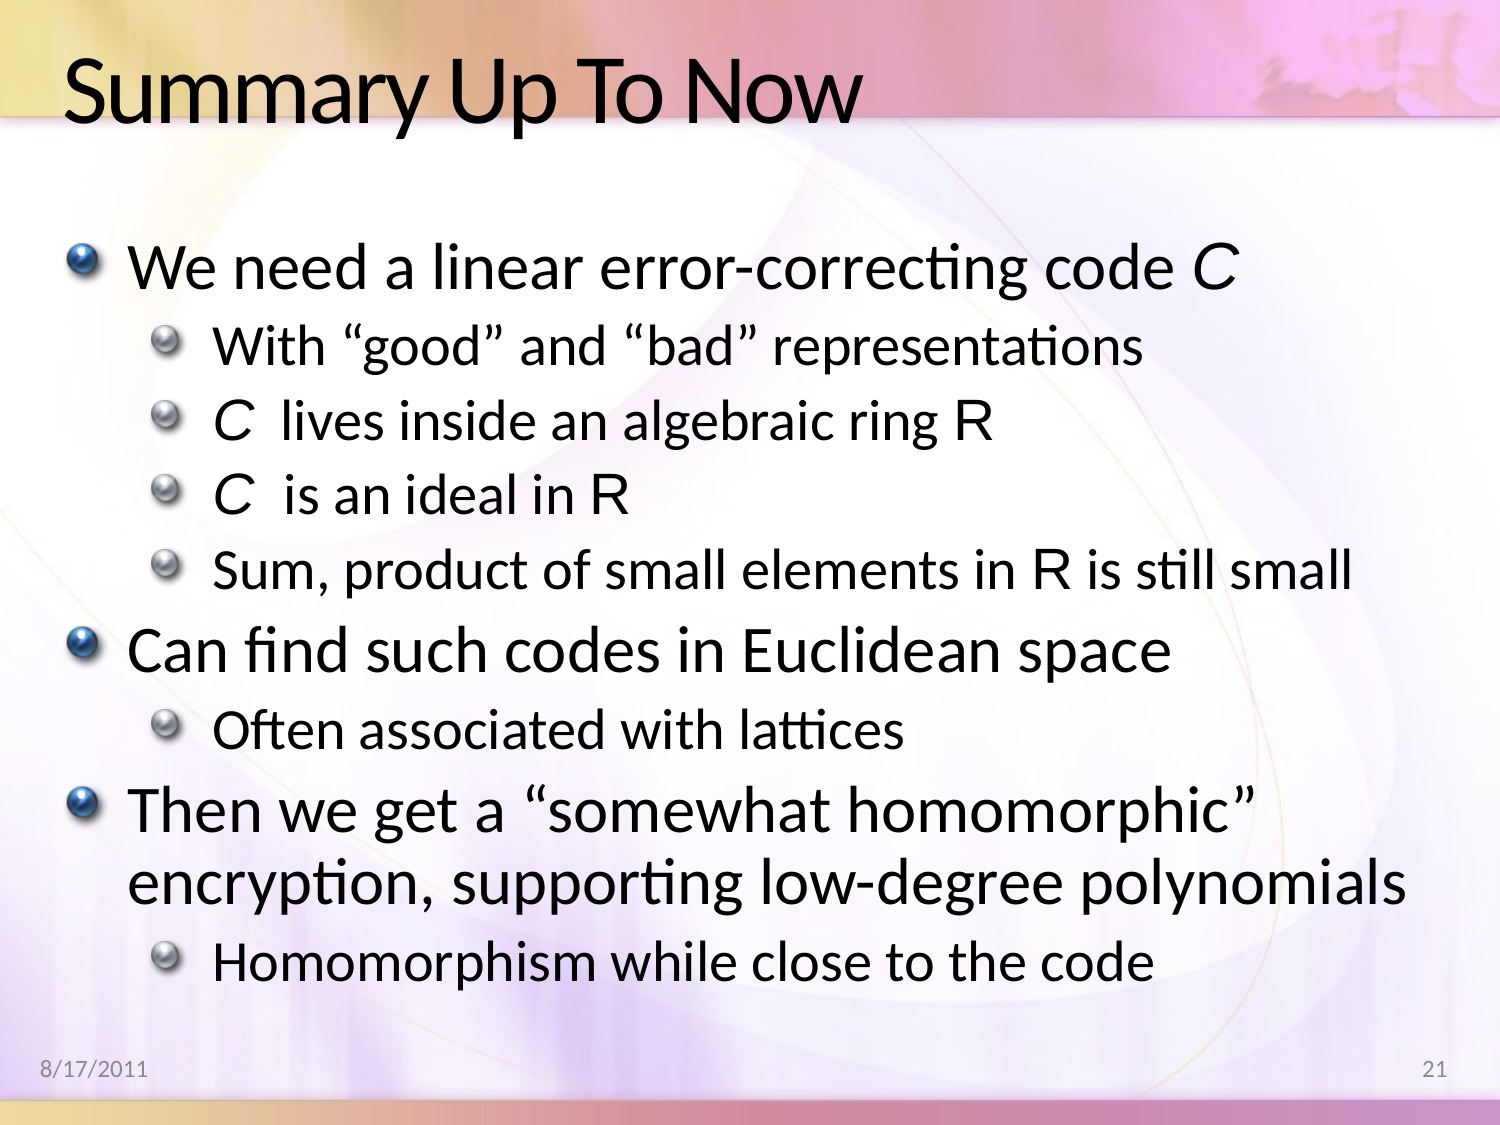

# Summary Up To Now
We need a linear error-correcting code C
With “good” and “bad” representations
C  lives inside an algebraic ring R
C  is an ideal in R
Sum, product of small elements in R is still small
Can find such codes in Euclidean space
Often associated with lattices
Then we get a “somewhat homomorphic” encryption, supporting low-degree polynomials
Homomorphism while close to the code
8/17/2011
21